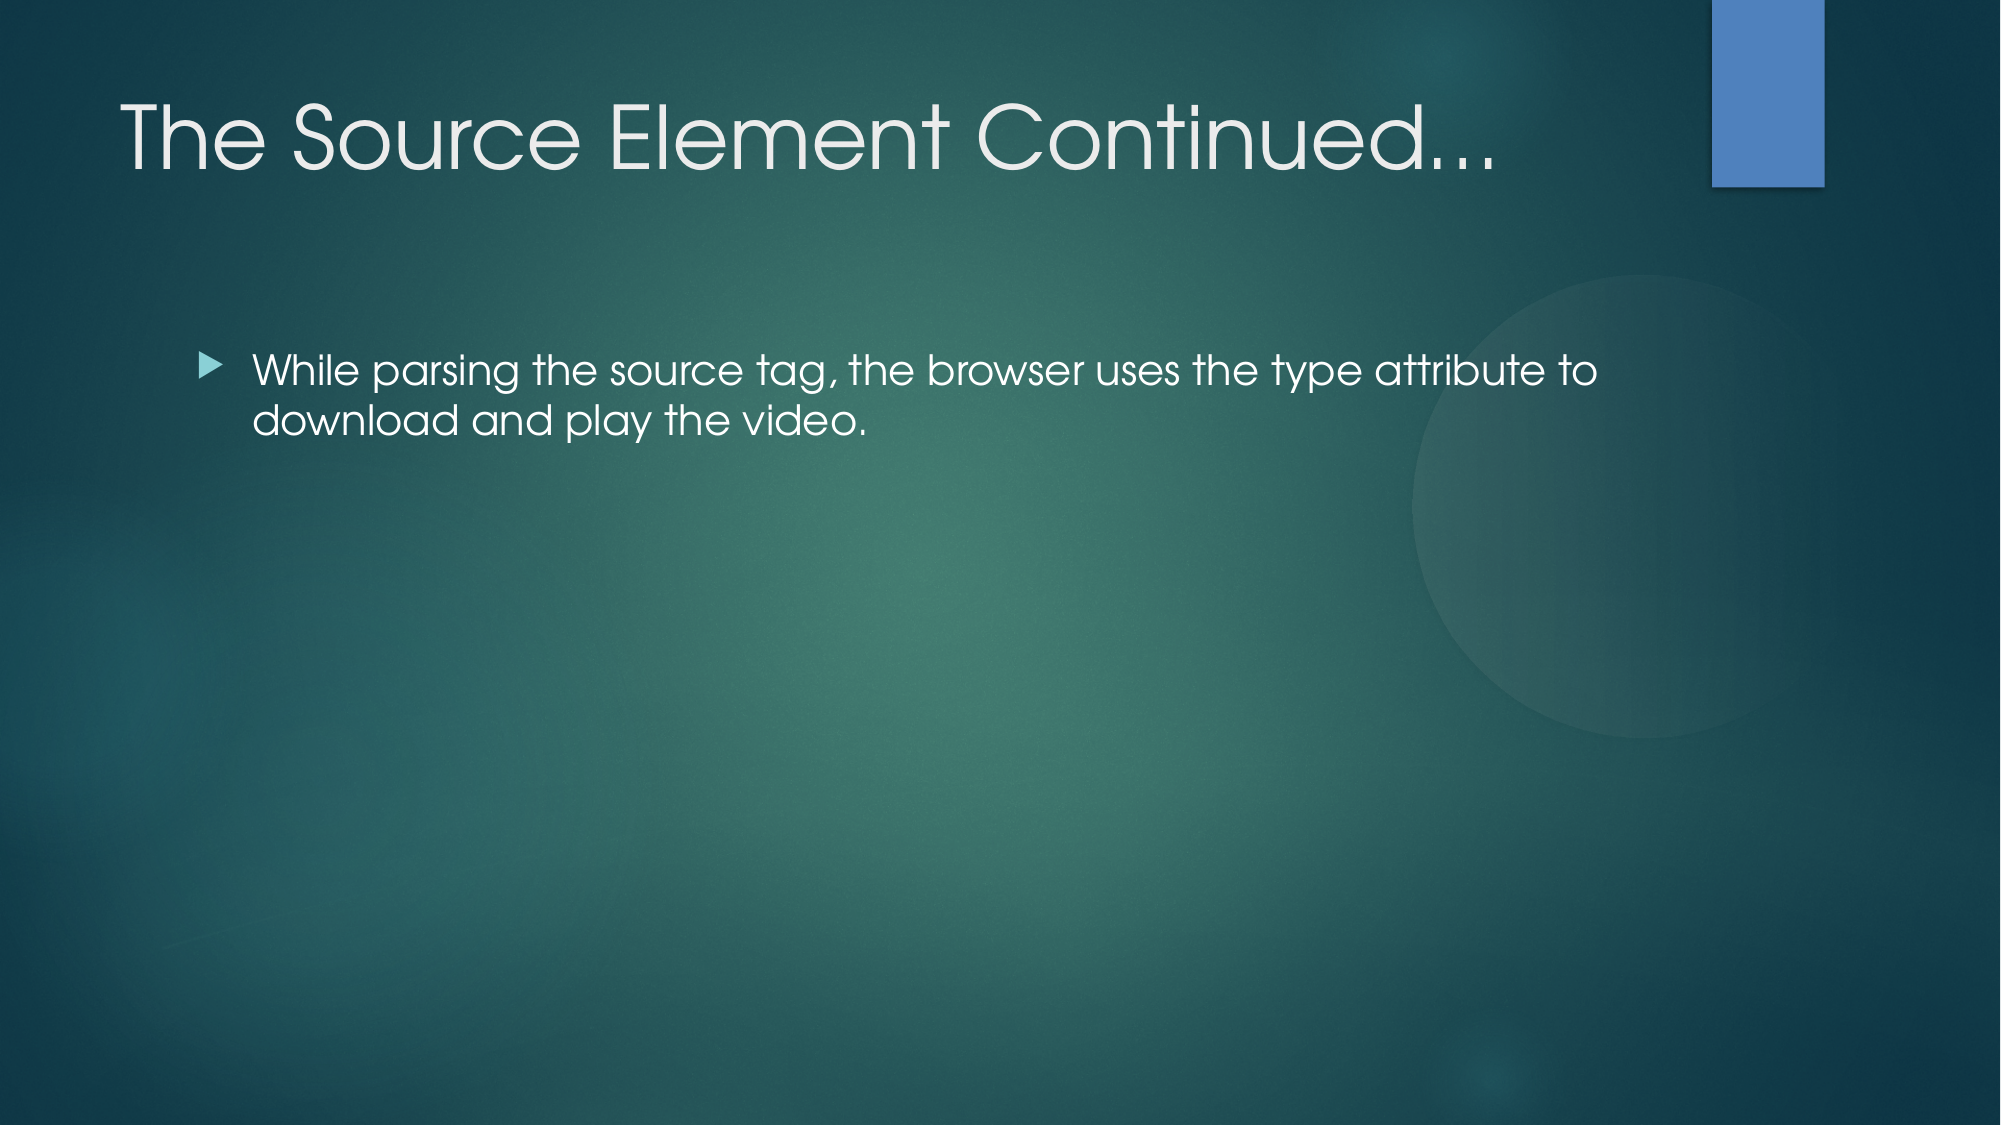

The Source Element Continued…
While parsing the source tag, the browser uses the type attribute to download and play the video.